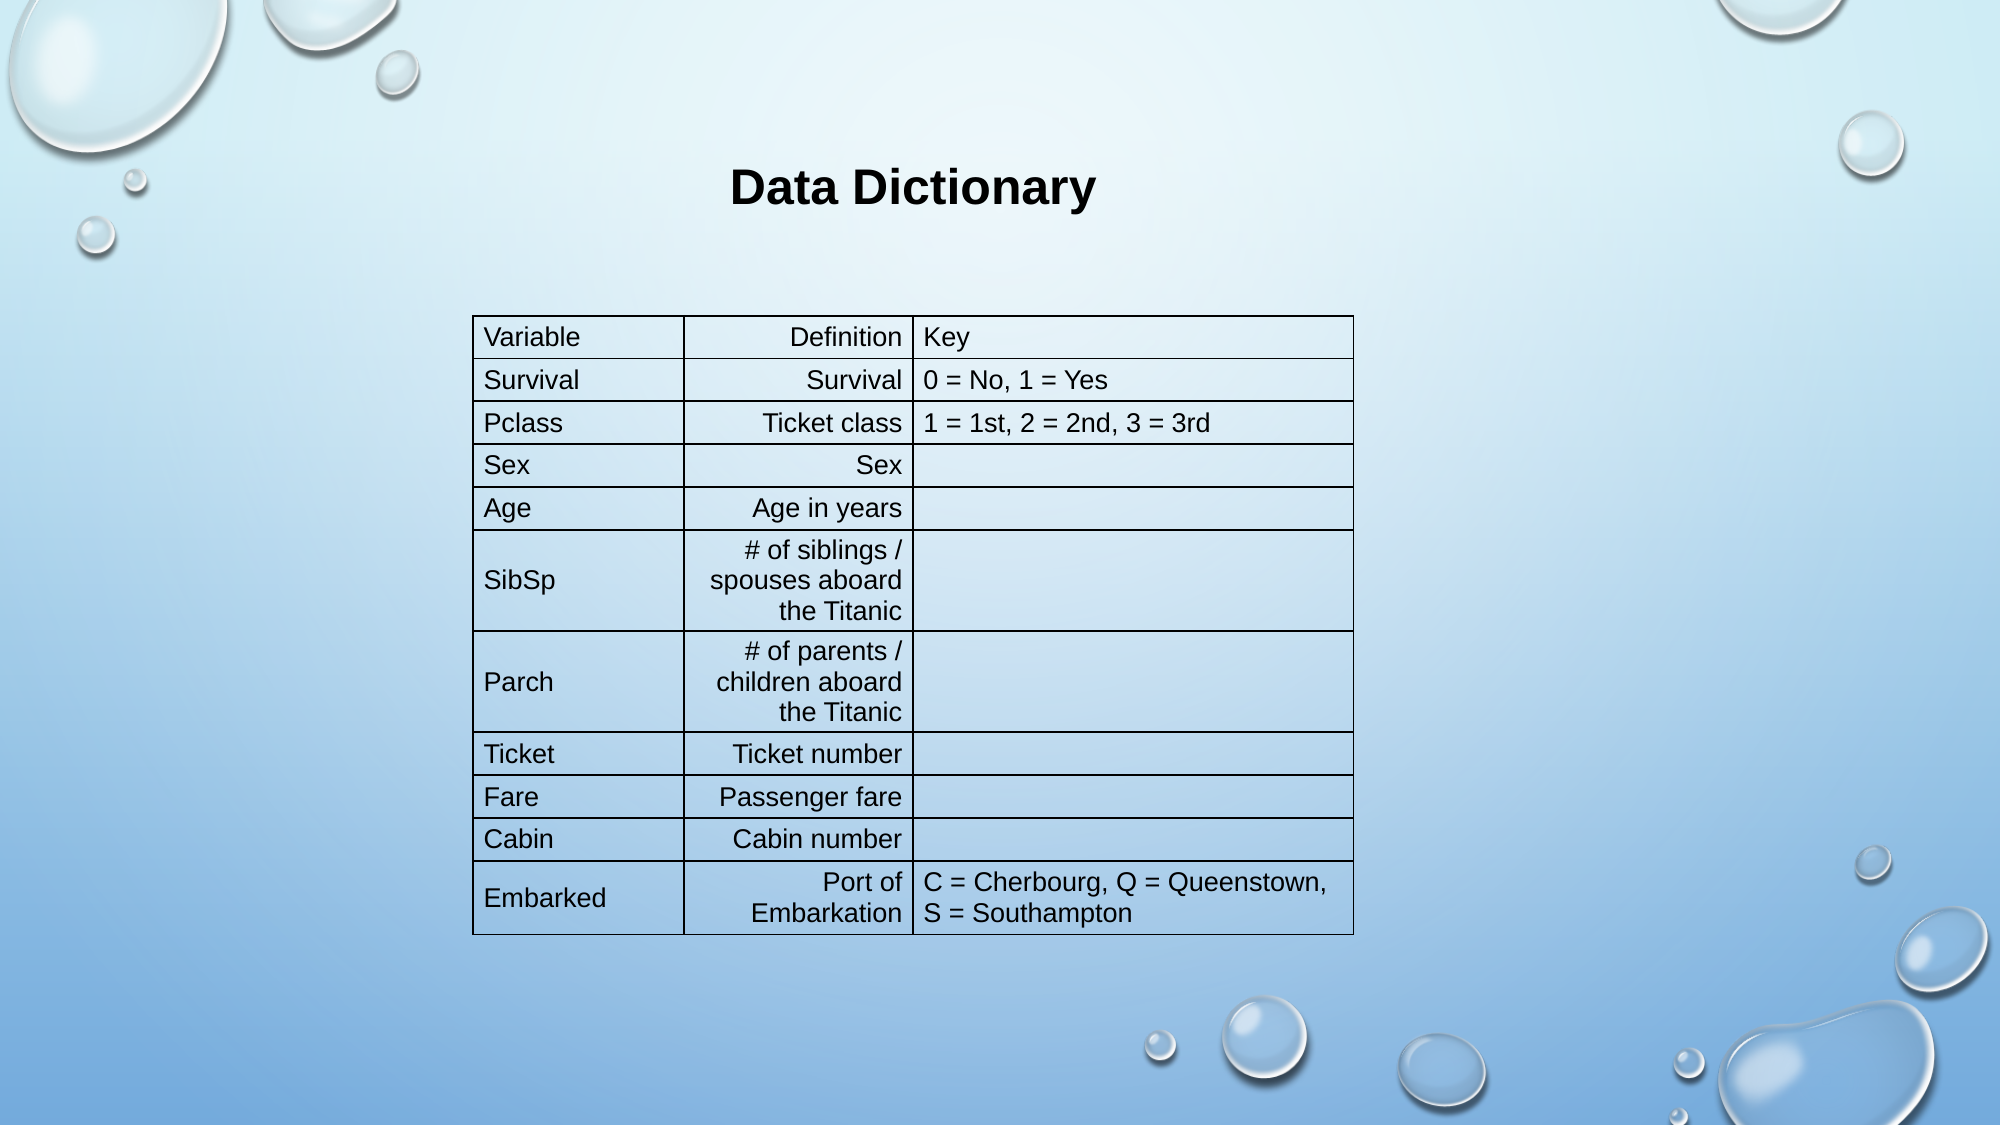

Data Dictionary

| Variable | Definition | Key |
| --- | --- | --- |
| Survival | Survival | 0 = No, 1 = Yes |
| Pclass | Ticket class | 1 = 1st, 2 = 2nd, 3 = 3rd |
| Sex | Sex |  |
| Age | Age in years |  |
| SibSp | # of siblings / spouses aboard the Titanic |  |
| Parch | # of parents / children aboard the Titanic |  |
| Ticket | Ticket number |  |
| Fare | Passenger fare |  |
| Cabin | Cabin number |  |
| Embarked | Port of Embarkation | C = Cherbourg, Q = Queenstown, S = Southampton |